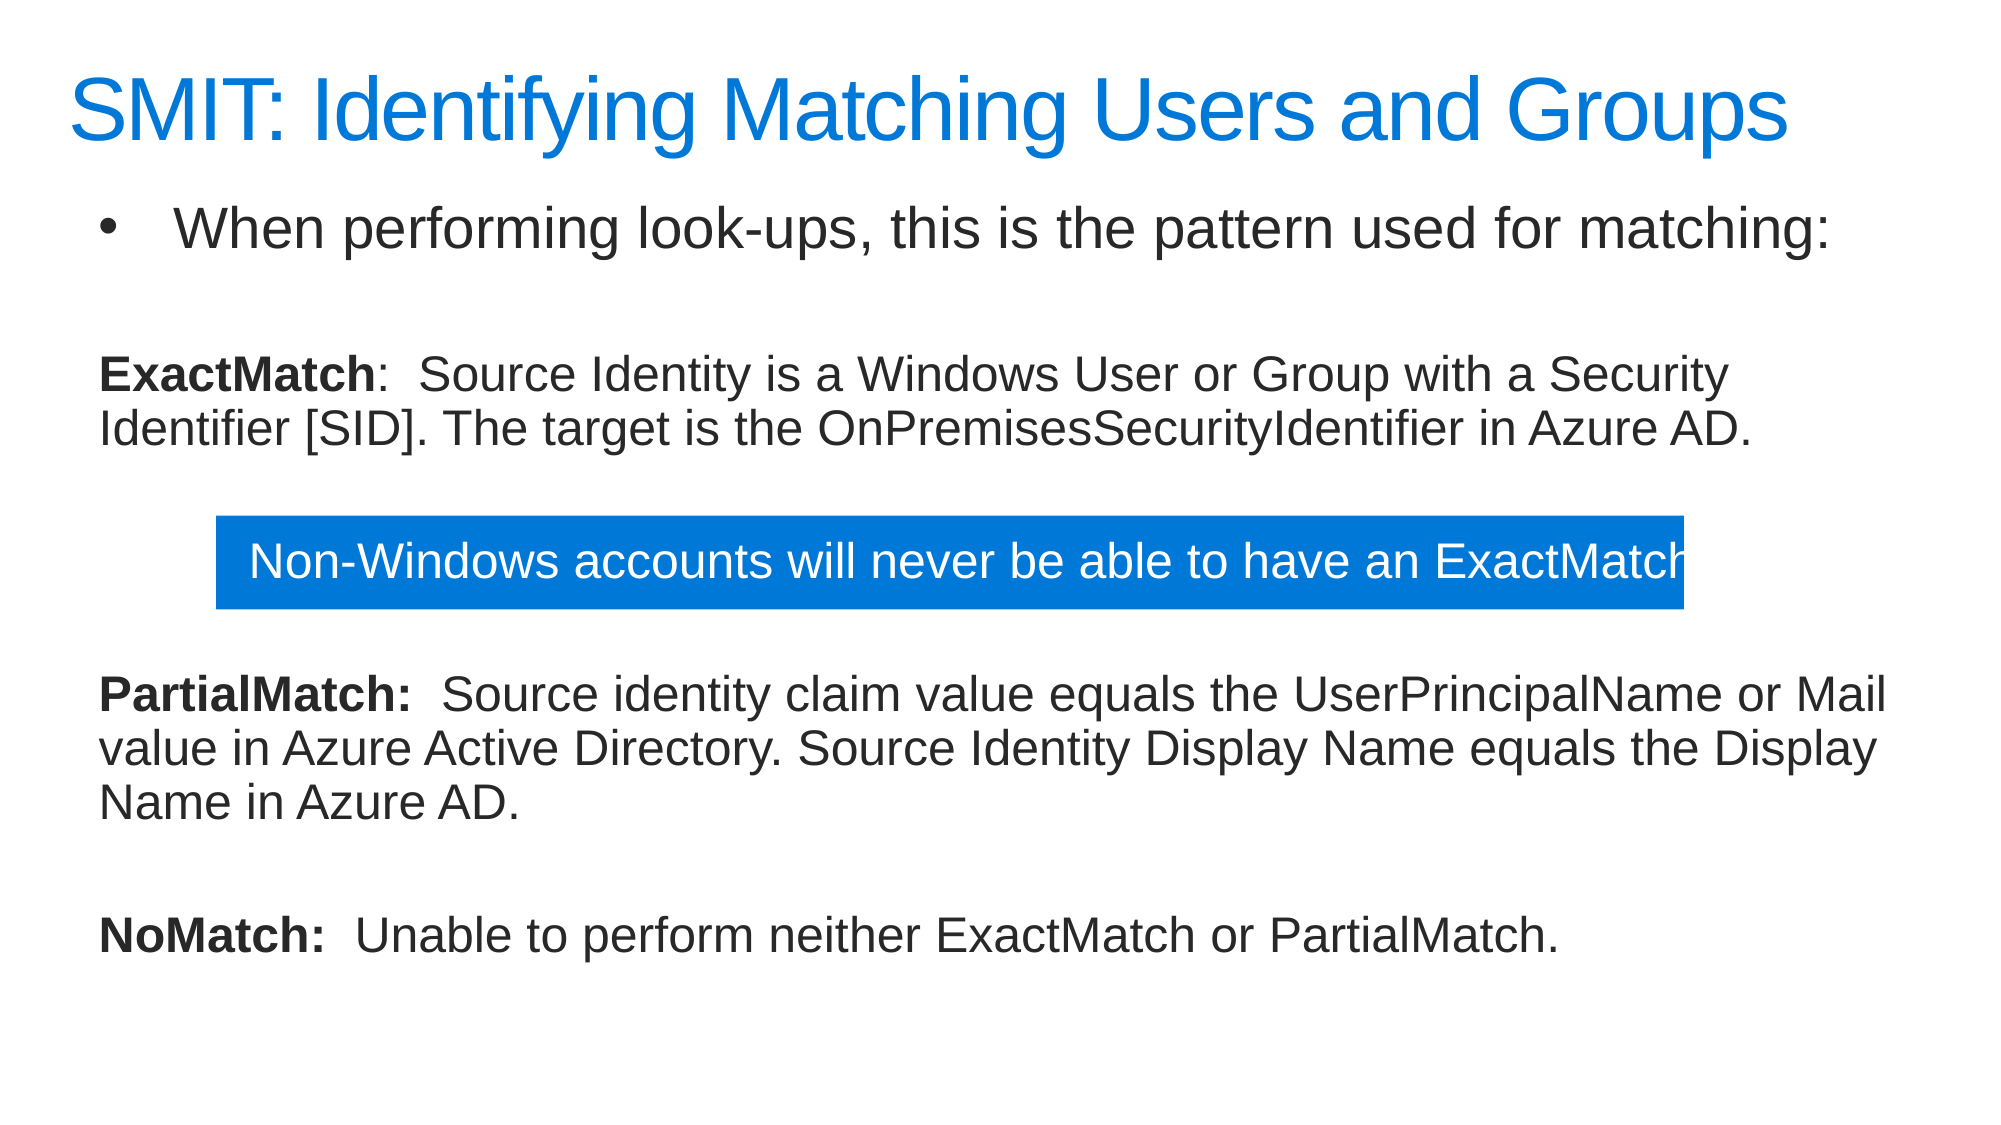

# SMIT: Identifying Matching Users and Groups
When performing look-ups, this is the pattern used for matching:

ExactMatch:  Source Identity is a Windows User or Group with a Security Identifier [SID]. The target is the OnPremisesSecurityIdentifier in Azure AD.

	Non-Windows accounts will never be able to have an ExactMatch.

PartialMatch:  Source identity claim value equals the UserPrincipalName or Mail value in Azure Active Directory. Source Identity Display Name equals the Display Name in Azure AD.

NoMatch:  Unable to perform neither ExactMatch or PartialMatch.